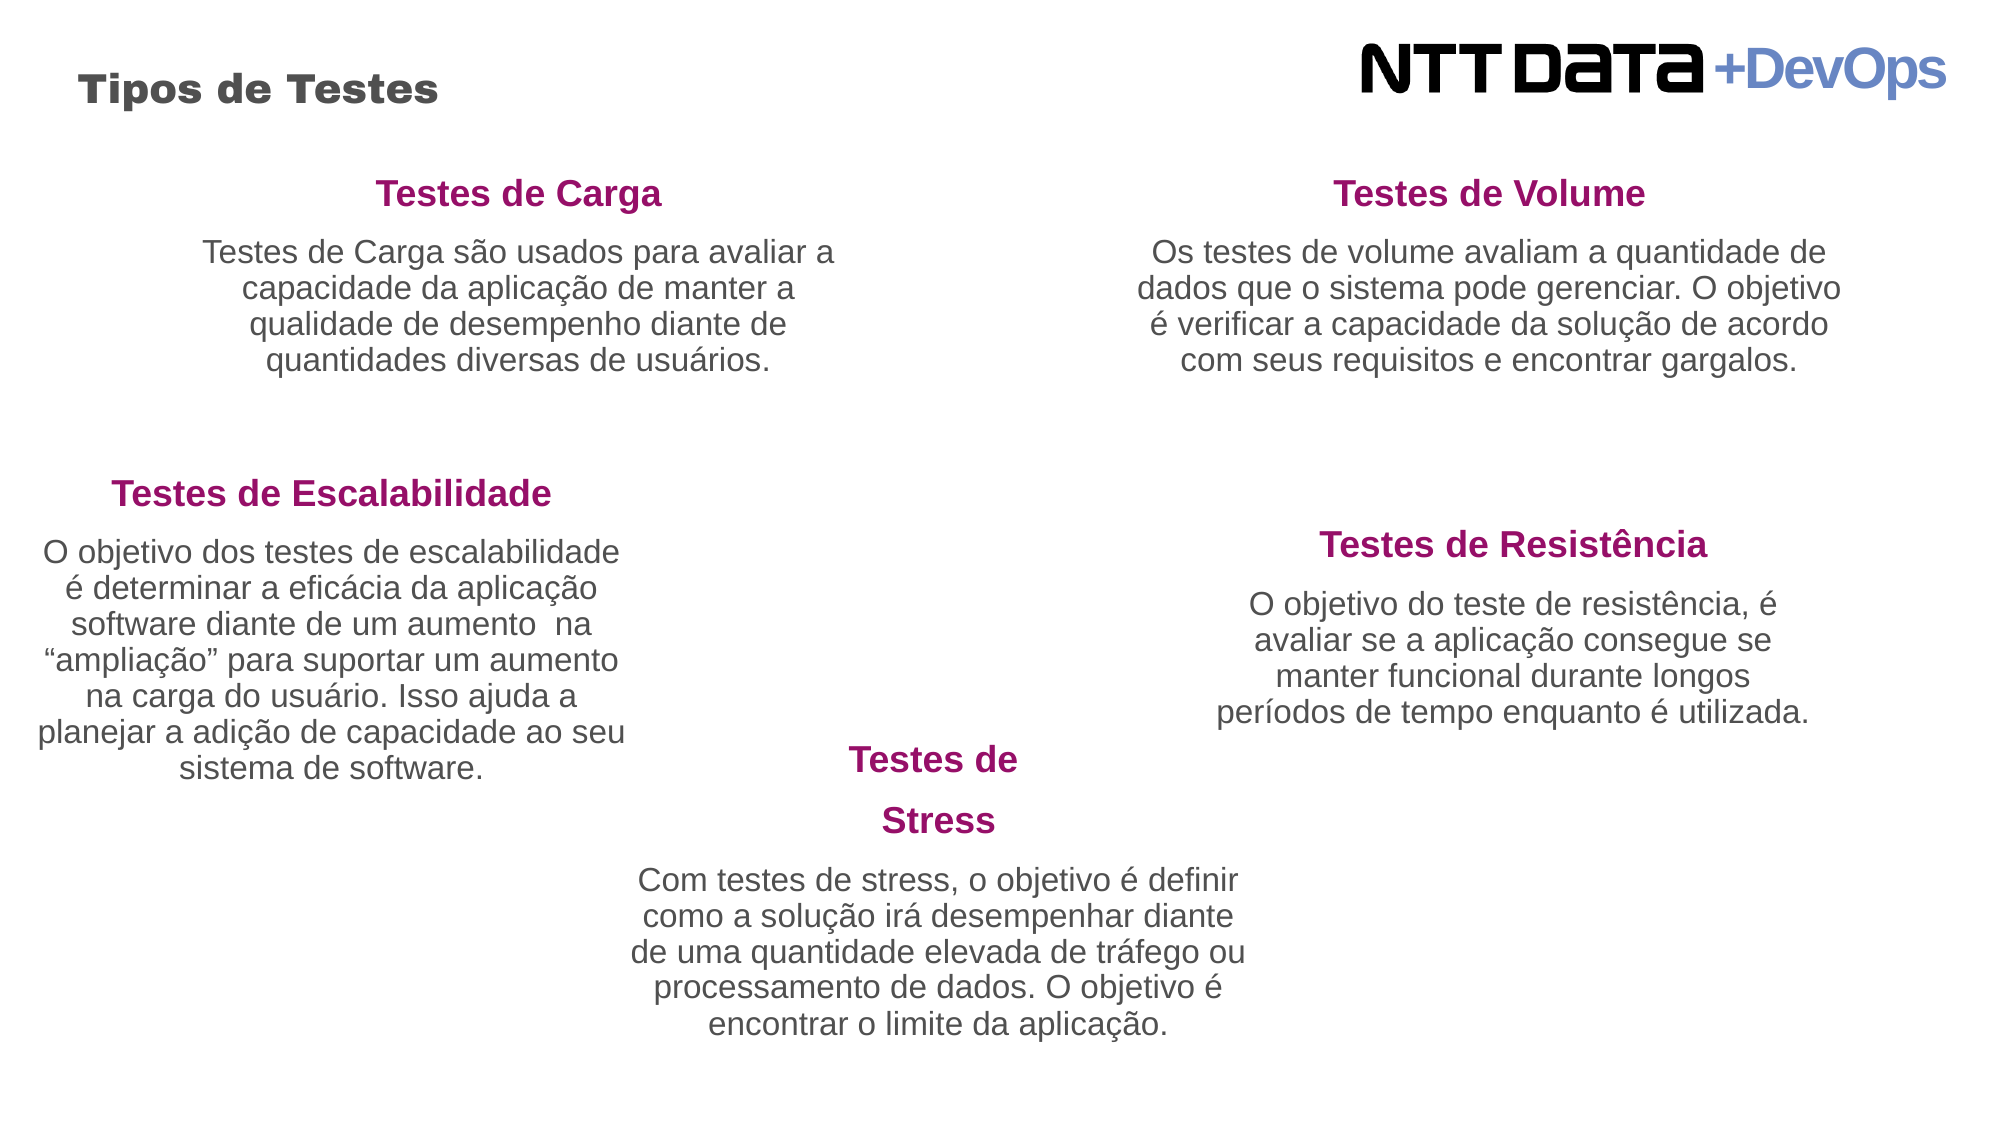

Tipos de Testes
Testes de Carga
Testes de Carga são usados para avaliar a capacidade da aplicação de manter a qualidade de desempenho diante de quantidades diversas de usuários.

Testes de Volume
Os testes de volume avaliam a quantidade de dados que o sistema pode gerenciar. O objetivo é verificar a capacidade da solução de acordo com seus requisitos e encontrar gargalos.

Testes de Escalabilidade
O objetivo dos testes de escalabilidade é determinar a eficácia da aplicação software diante de um aumento  na “ampliação” para suportar um aumento na carga do usuário. Isso ajuda a planejar a adição de capacidade ao seu sistema de software.

Testes de Resistência
O objetivo do teste de resistência, é avaliar se a aplicação consegue se manter funcional durante longos períodos de tempo enquanto é utilizada.

Testes de
Stress
Com testes de stress, o objetivo é definir como a solução irá desempenhar diante de uma quantidade elevada de tráfego ou processamento de dados. O objetivo é encontrar o limite da aplicação.